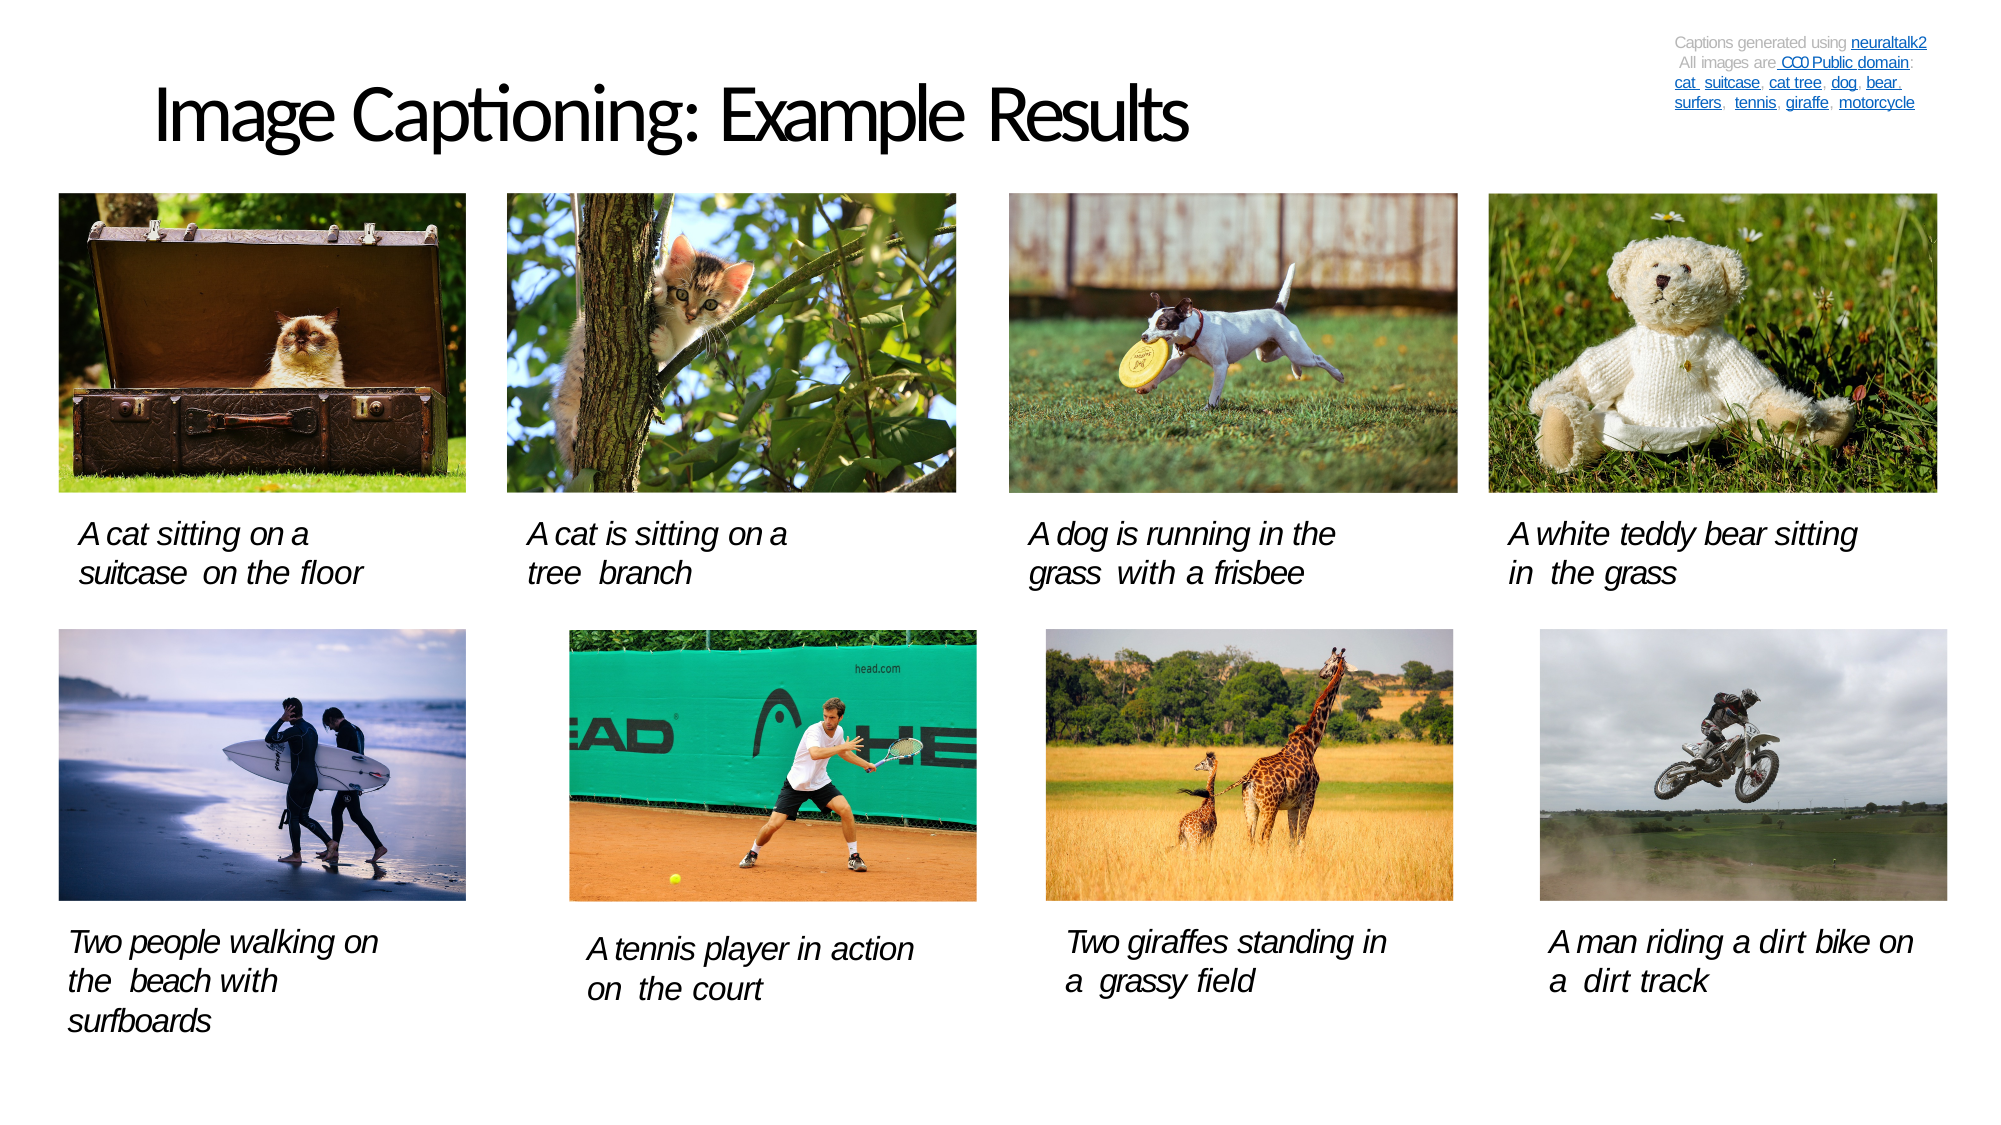

Captions generated using neuraltalk2  All images are CC0 Public domain: cat  suitcase, cat tree, dog, bear, surfers,  tennis, giraffe, motorcycle
# Image Captioning: Example Results

A cat sitting on a suitcase  on the floor
A cat is sitting on a tree  branch
A dog is running in the grass  with a frisbee
A white teddy bear sitting in  the grass

Two people walking on the  beach with surfboards
Two giraffes standing in a  grassy field
A man riding a dirt bike on a  dirt track
A tennis player in action on  the court